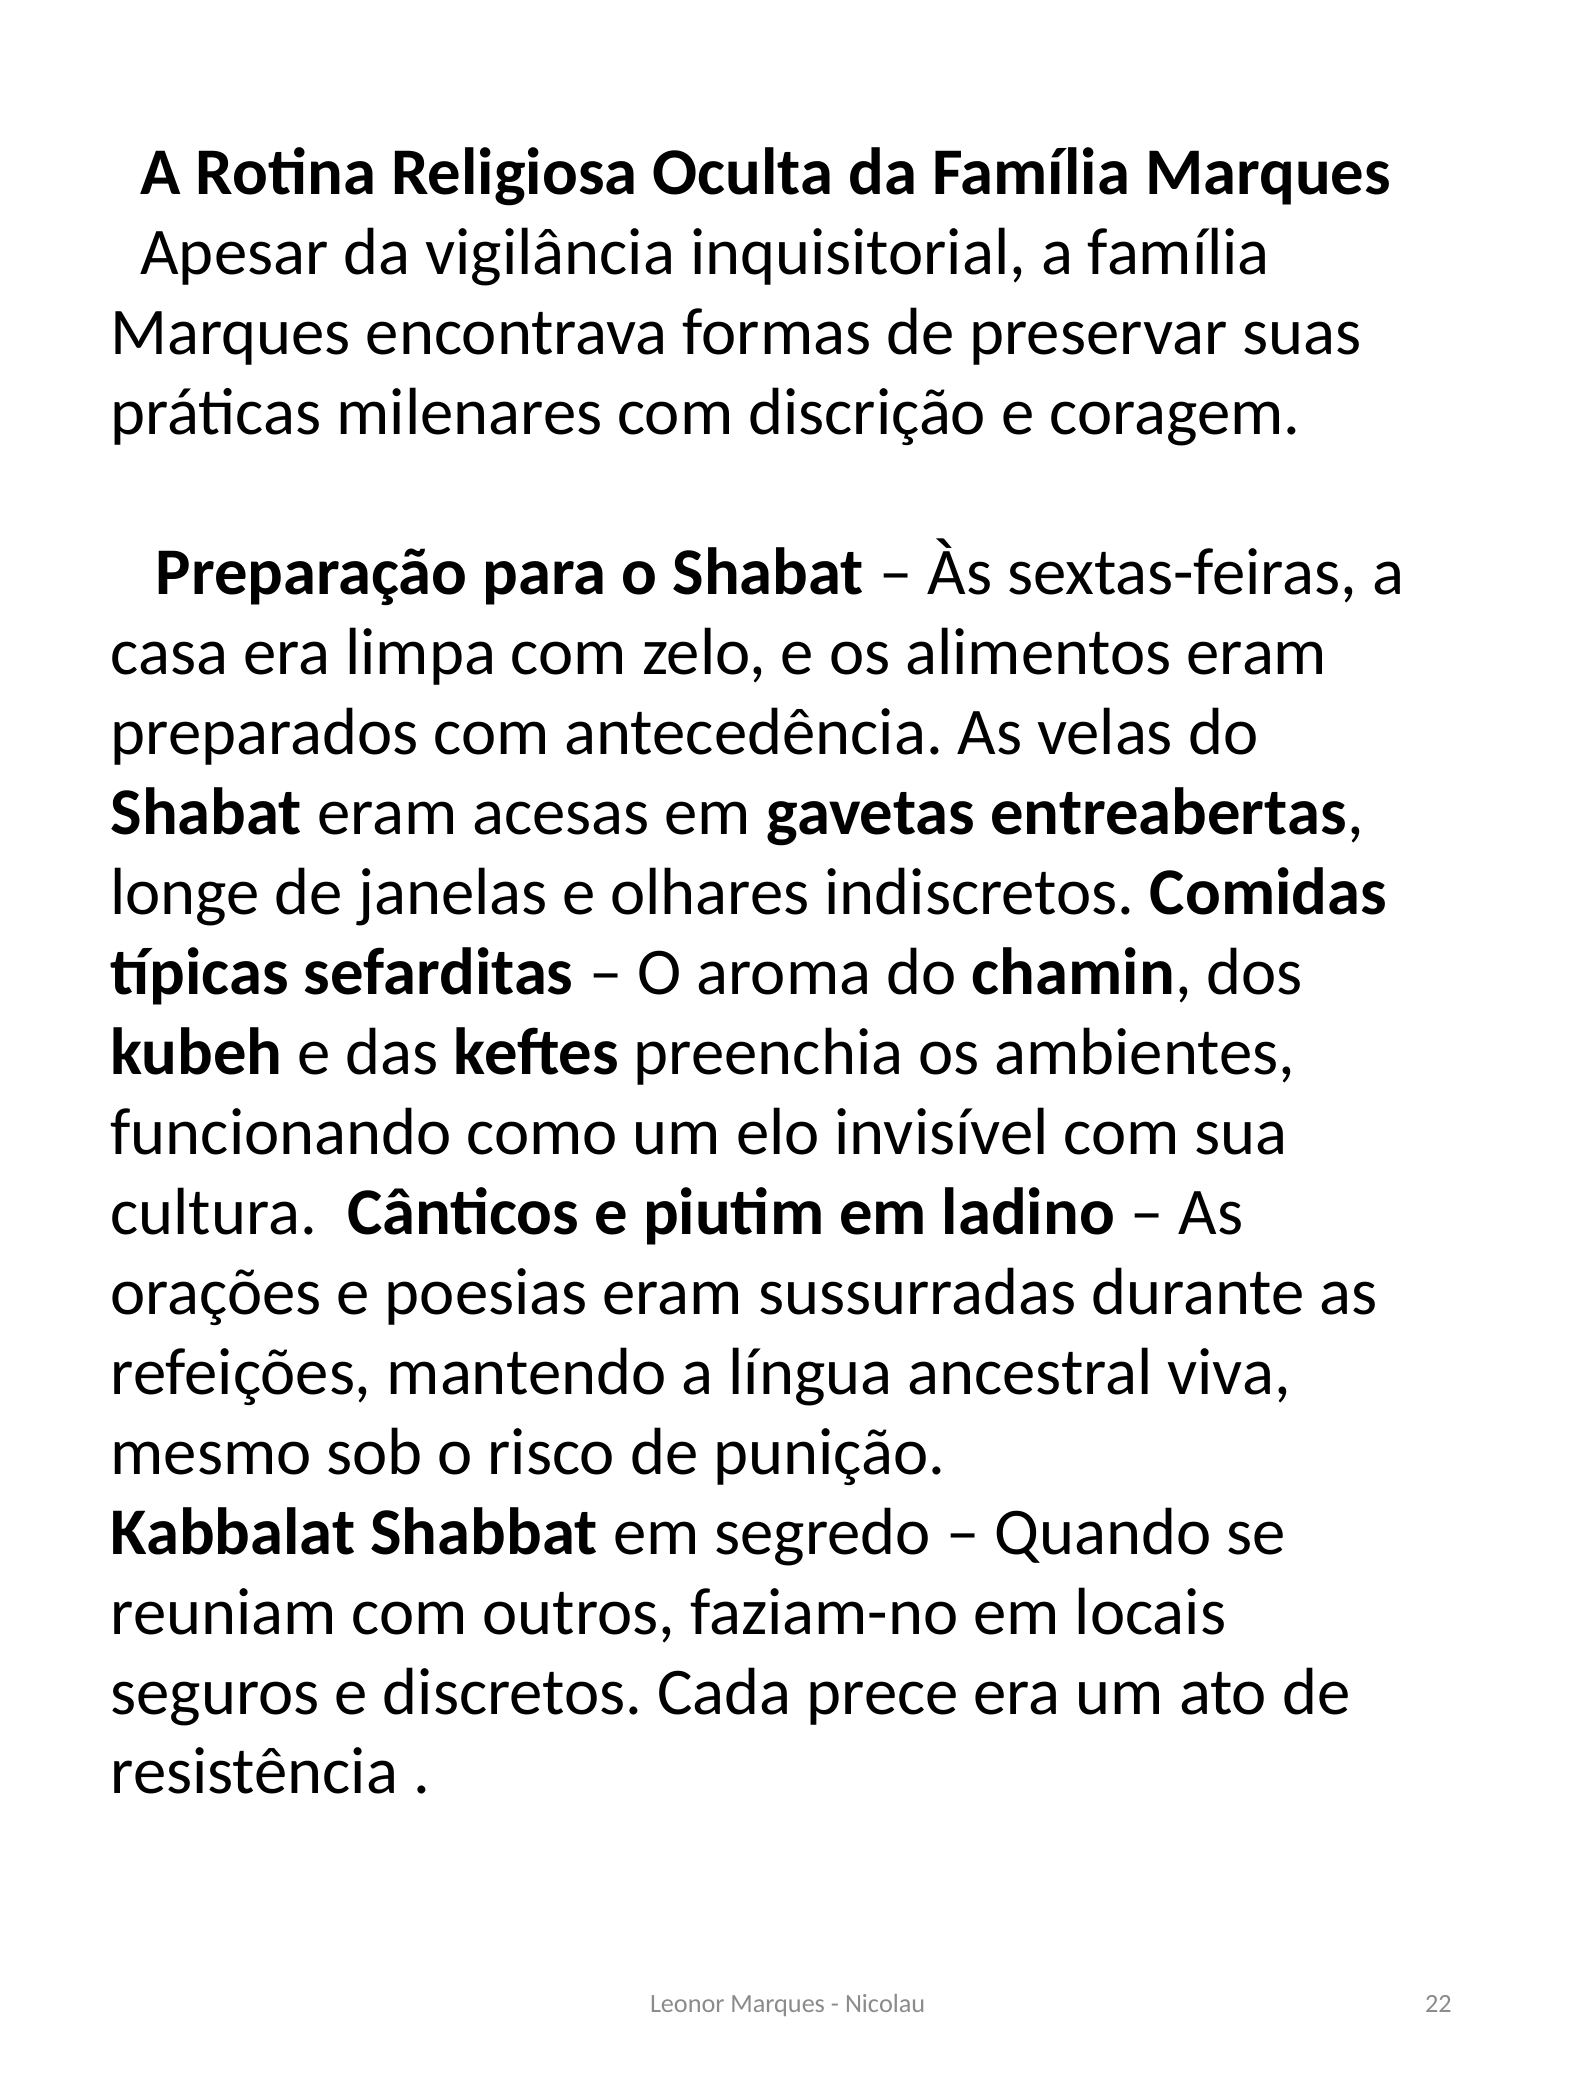

A Rotina Religiosa Oculta da Família Marques
  Apesar da vigilância inquisitorial, a família Marques encontrava formas de preservar suas práticas milenares com discrição e coragem.

   Preparação para o Shabat – Às sextas-feiras, a casa era limpa com zelo, e os alimentos eram preparados com antecedência. As velas do Shabat eram acesas em gavetas entreabertas, longe de janelas e olhares indiscretos. Comidas típicas sefarditas – O aroma do chamin, dos kubeh e das keftes preenchia os ambientes, funcionando como um elo invisível com sua cultura.  Cânticos e piutim em ladino – As orações e poesias eram sussurradas durante as refeições, mantendo a língua ancestral viva, mesmo sob o risco de punição.
Kabbalat Shabbat em segredo – Quando se reuniam com outros, faziam-no em locais seguros e discretos. Cada prece era um ato de resistência .
Leonor Marques - Nicolau
22